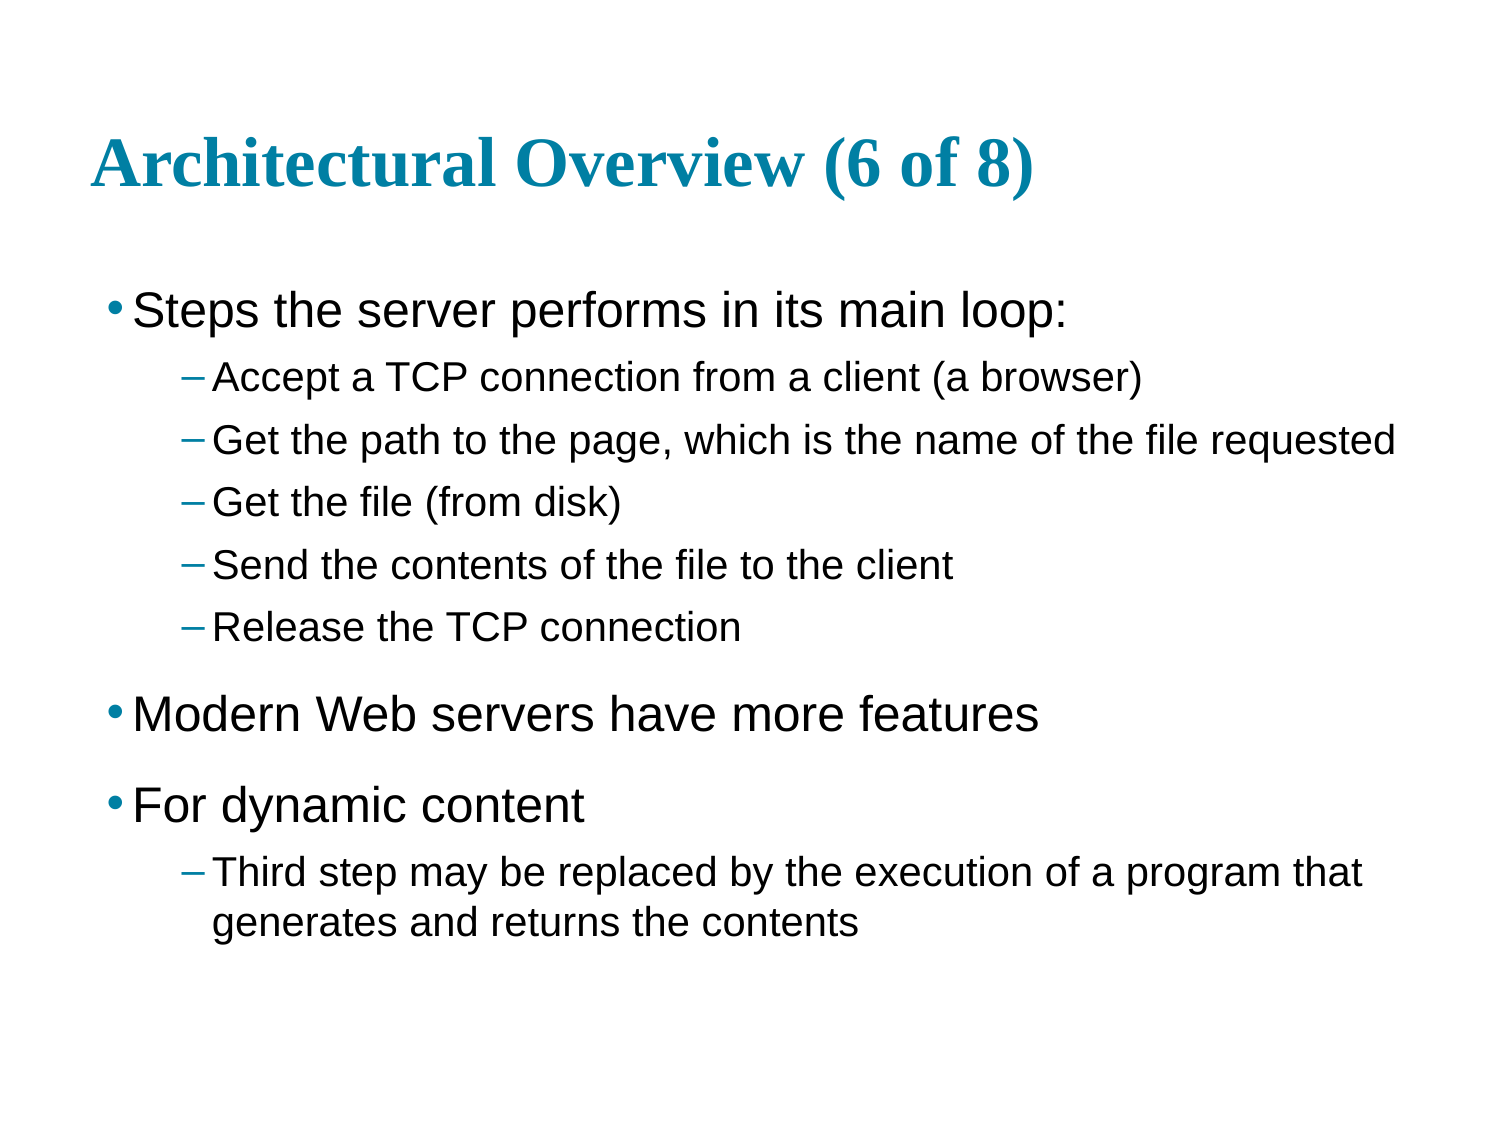

# Architectural Overview (6 of 8)
Steps the server performs in its main loop:
Accept a TCP connection from a client (a browser)
Get the path to the page, which is the name of the file requested
Get the file (from disk)
Send the contents of the file to the client
Release the TCP connection
Modern Web servers have more features
For dynamic content
Third step may be replaced by the execution of a program that generates and returns the contents